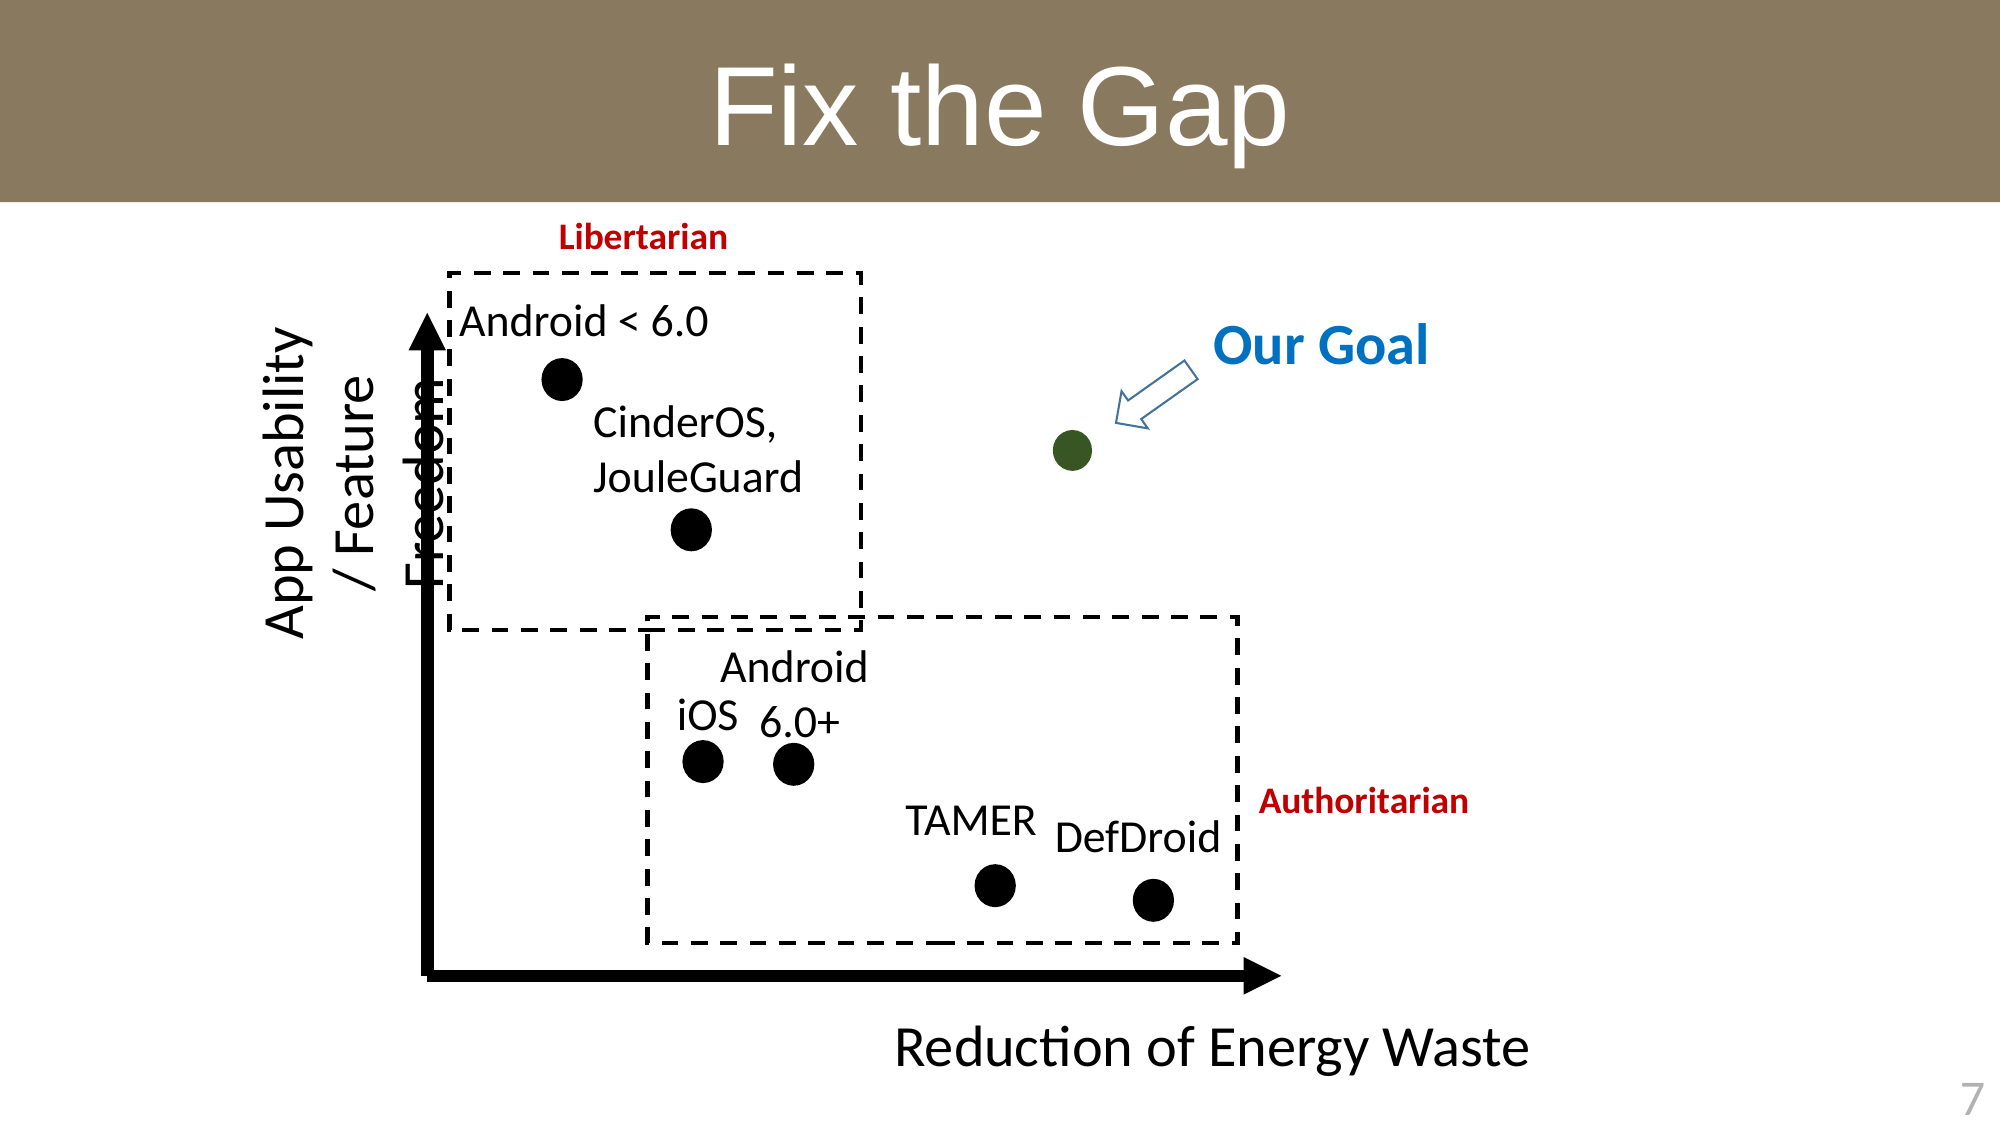

Fix the Gap
Libertarian
App Usability
/ Feature Freedom

Android < 6.0
Our Goal

CinderOS,
JouleGuard

Android
6.0+
iOS

Authoritarian
TAMER
DefDroid

Reduction of Energy Waste
7